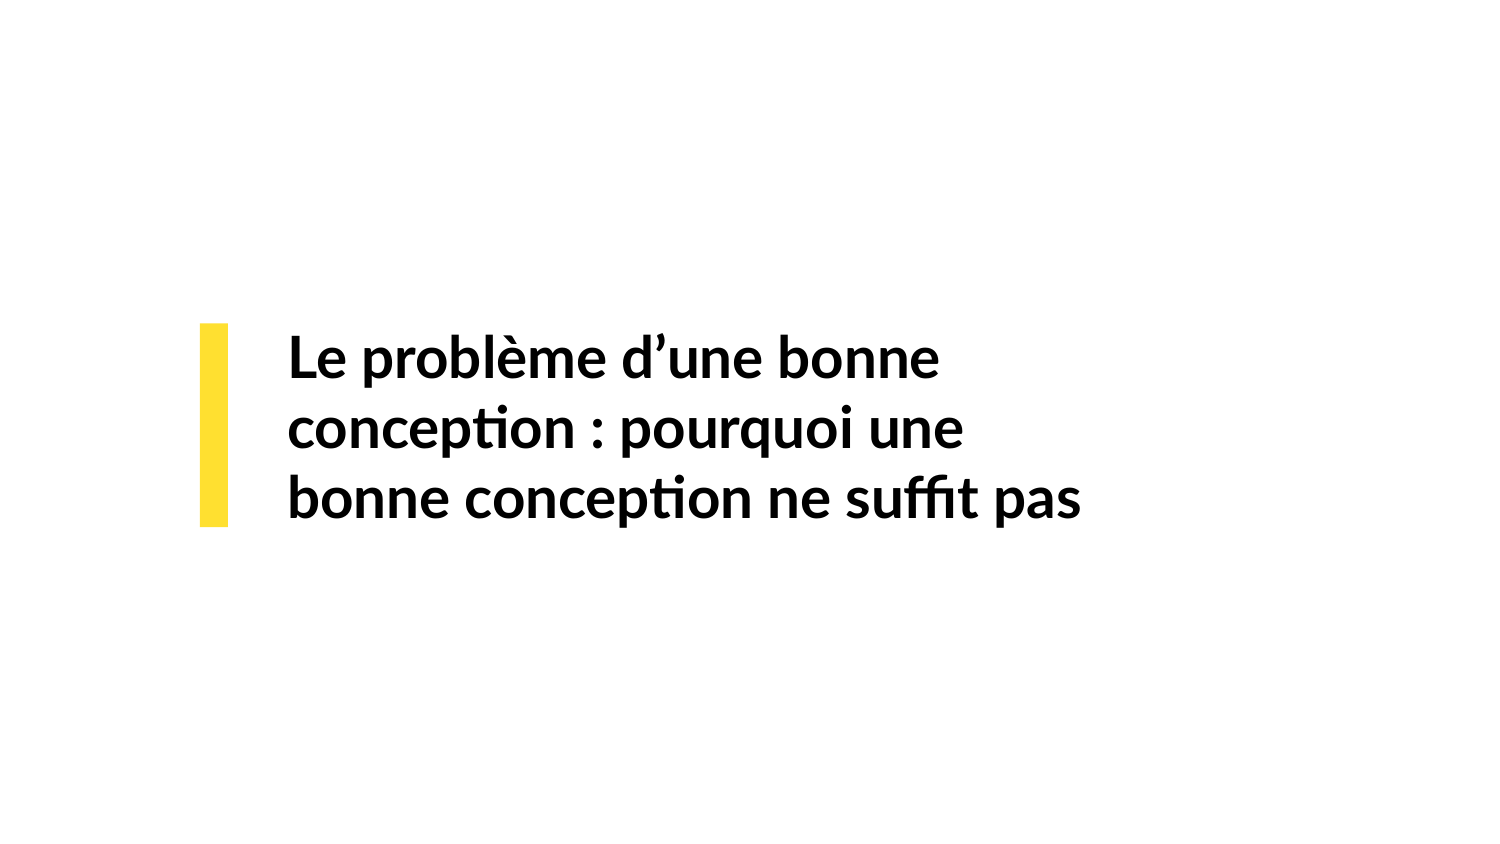

# Le problème d’une bonne conception : pourquoi une bonne conception ne suffit pas